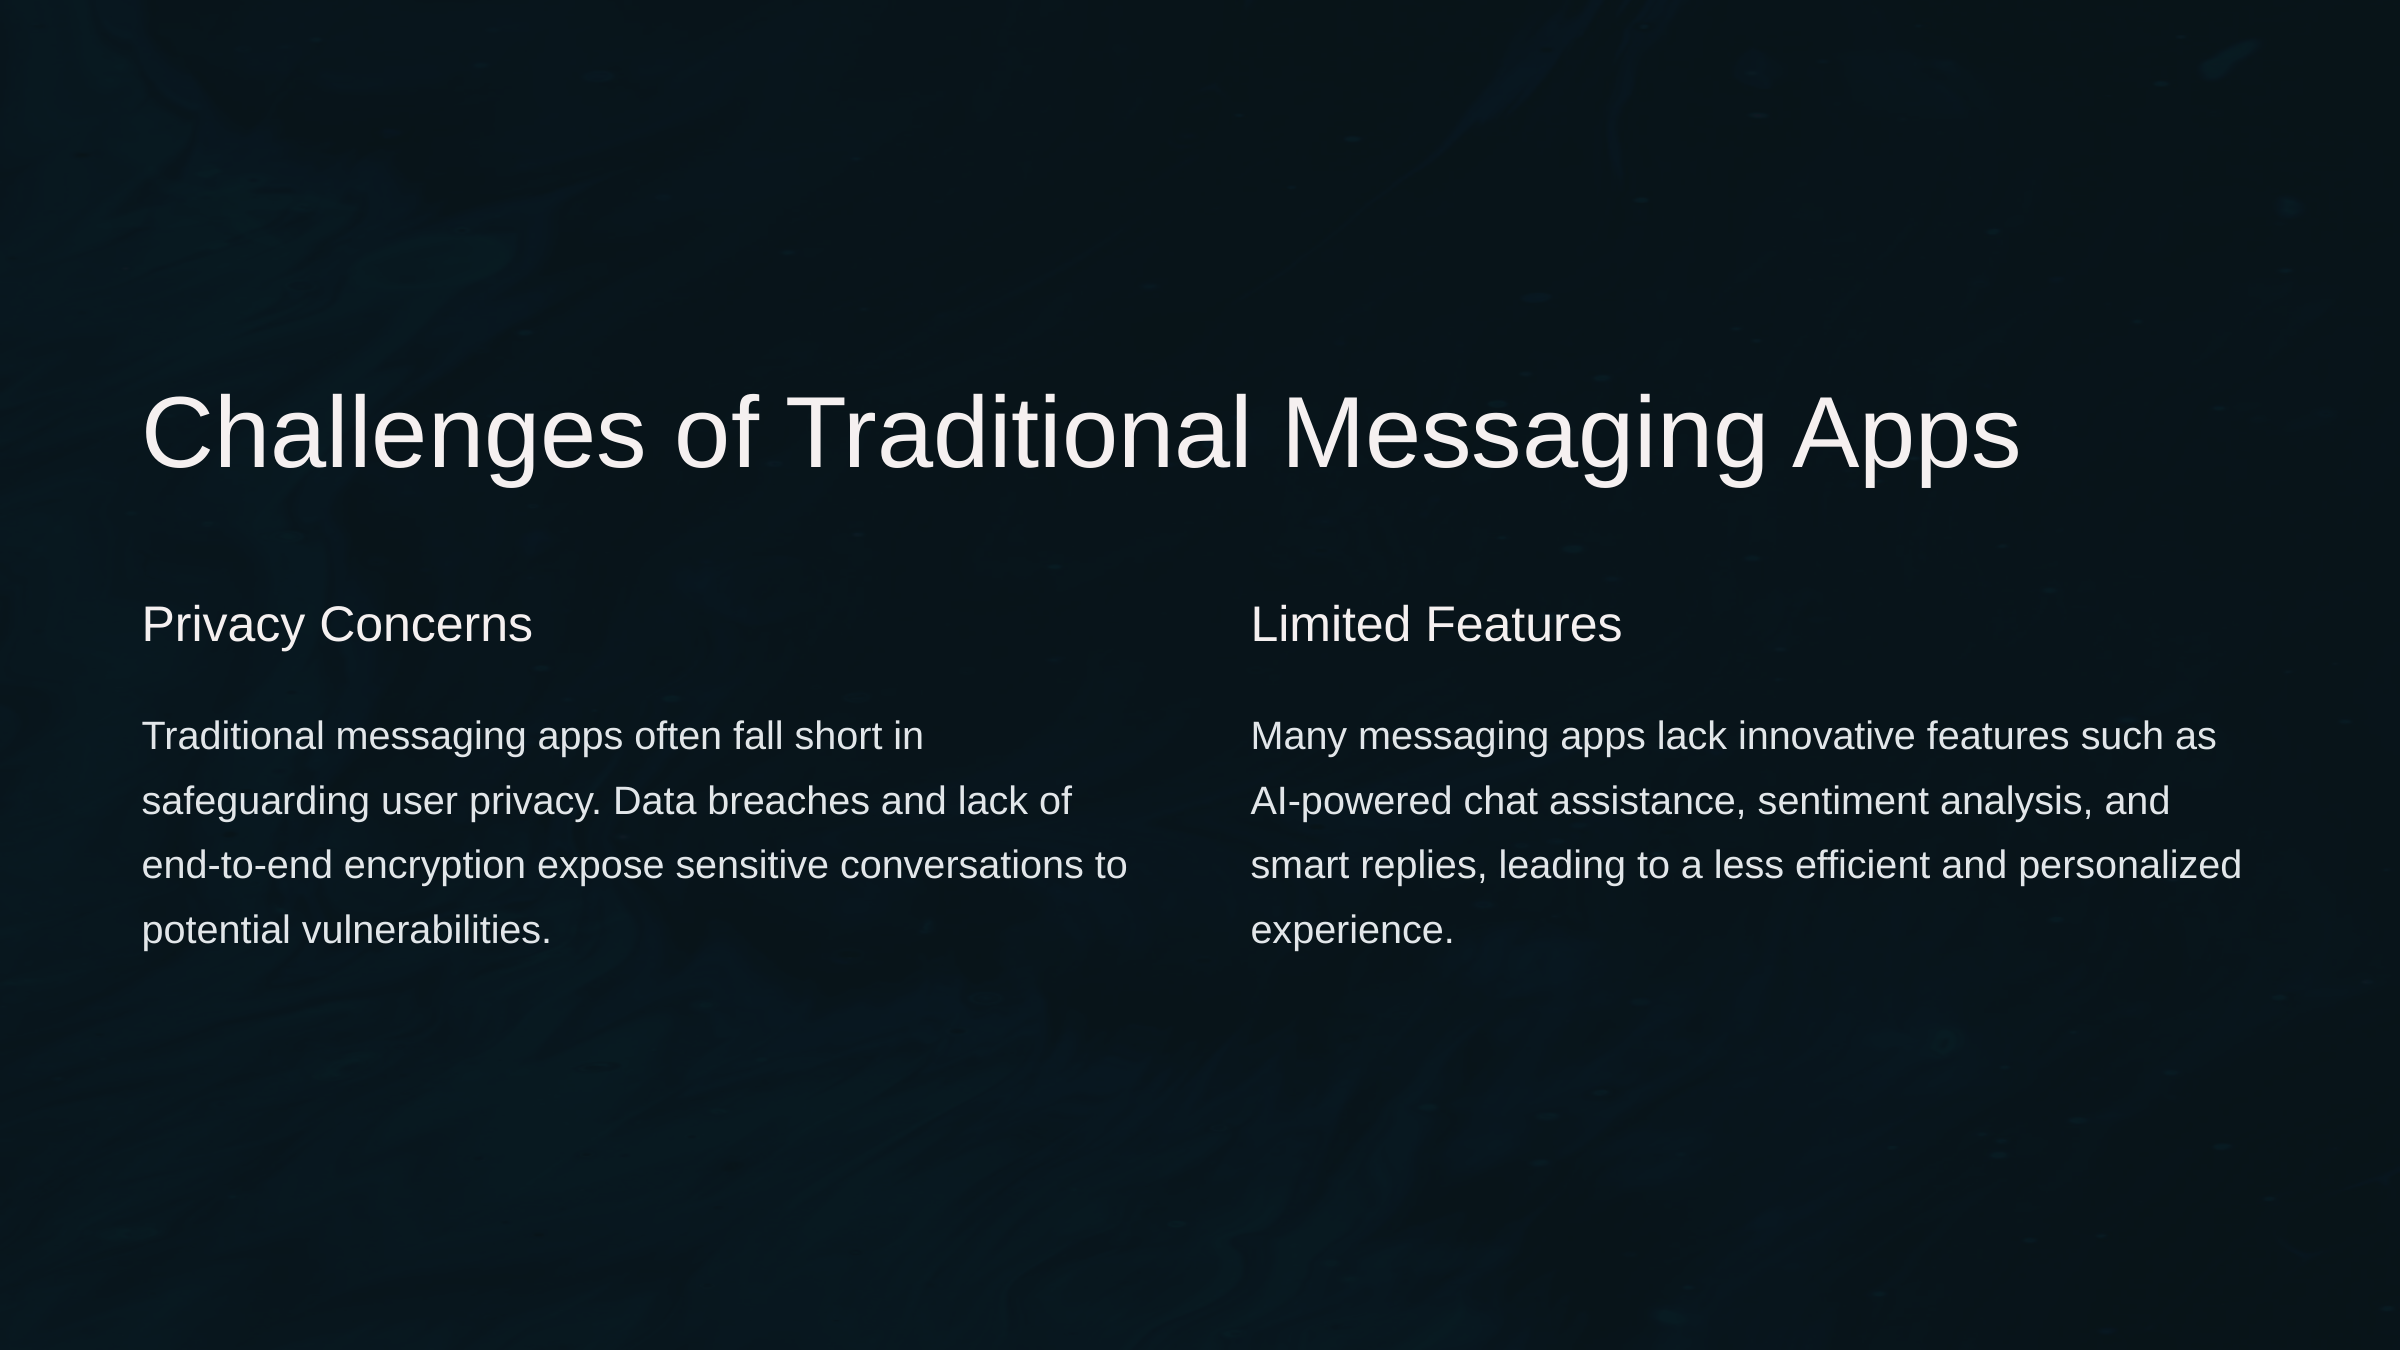

Challenges of Traditional Messaging Apps
Privacy Concerns
Limited Features
Traditional messaging apps often fall short in safeguarding user privacy. Data breaches and lack of end-to-end encryption expose sensitive conversations to potential vulnerabilities.
Many messaging apps lack innovative features such as AI-powered chat assistance, sentiment analysis, and smart replies, leading to a less efficient and personalized experience.